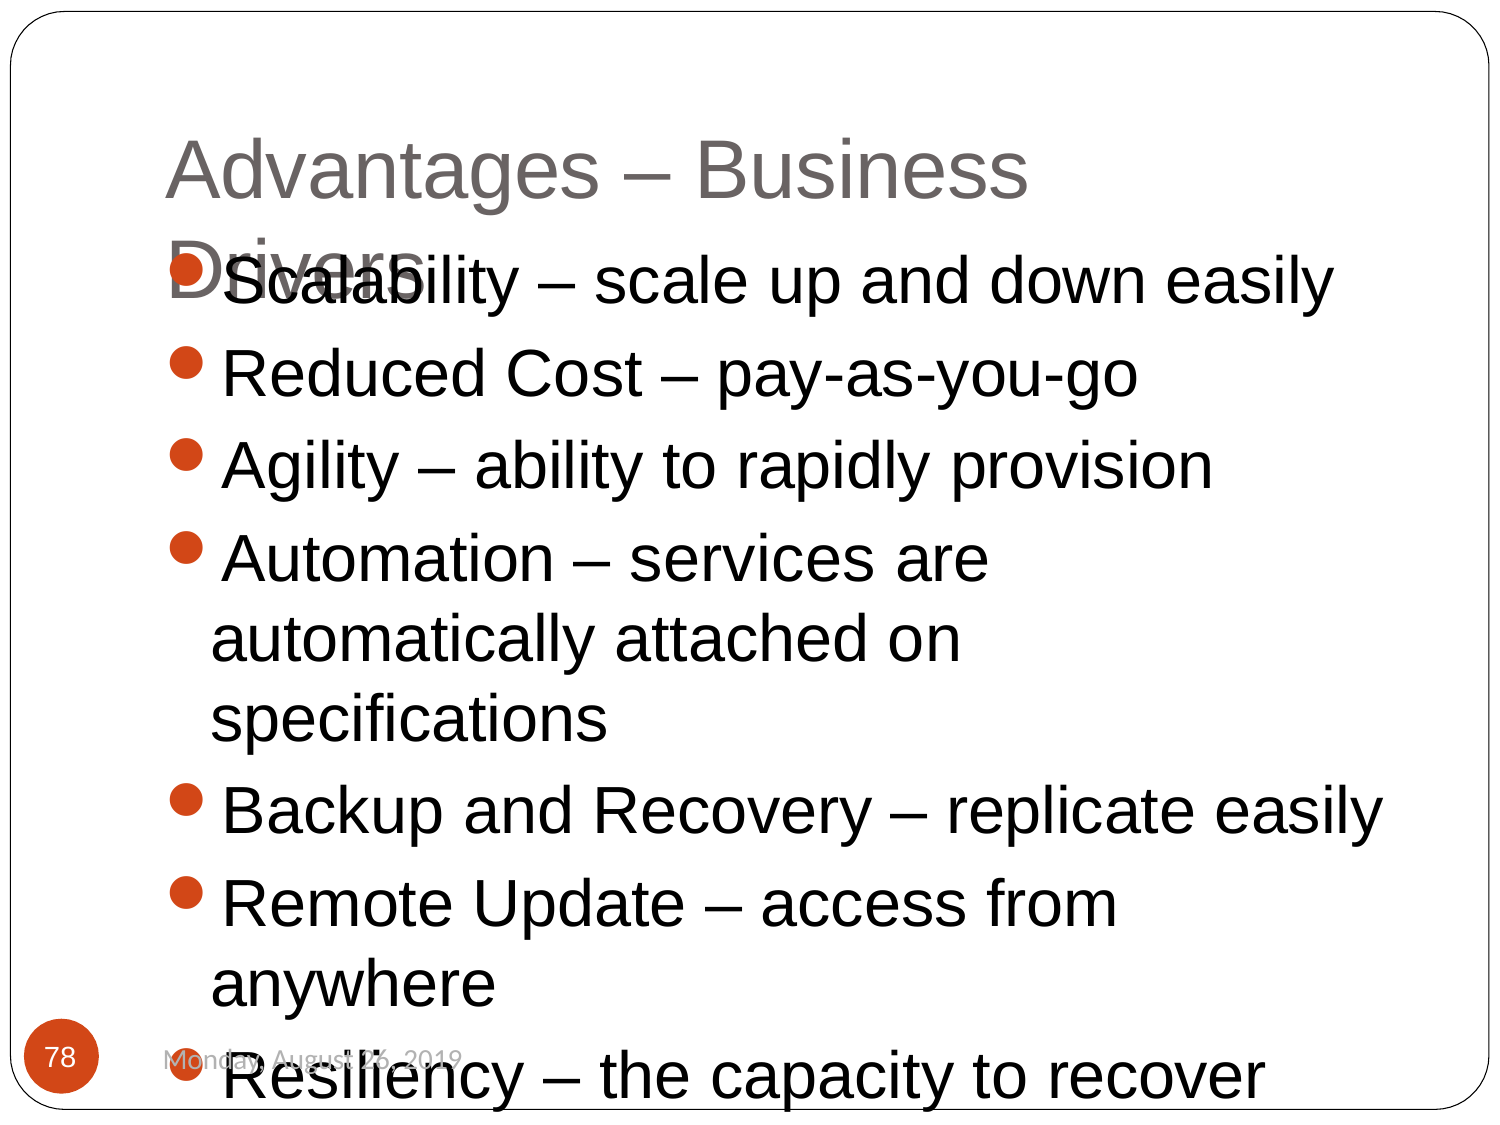

# Advantages – Business Drivers
Scalability – scale up and down easily
Reduced Cost – pay-as-you-go
Agility – ability to rapidly provision
Automation – services are automatically attached on  specifications
Backup and Recovery – replicate easily
Remote Update – access from anywhere
Resiliency – the capacity to recover from failures

78
Monday, August 26, 2019